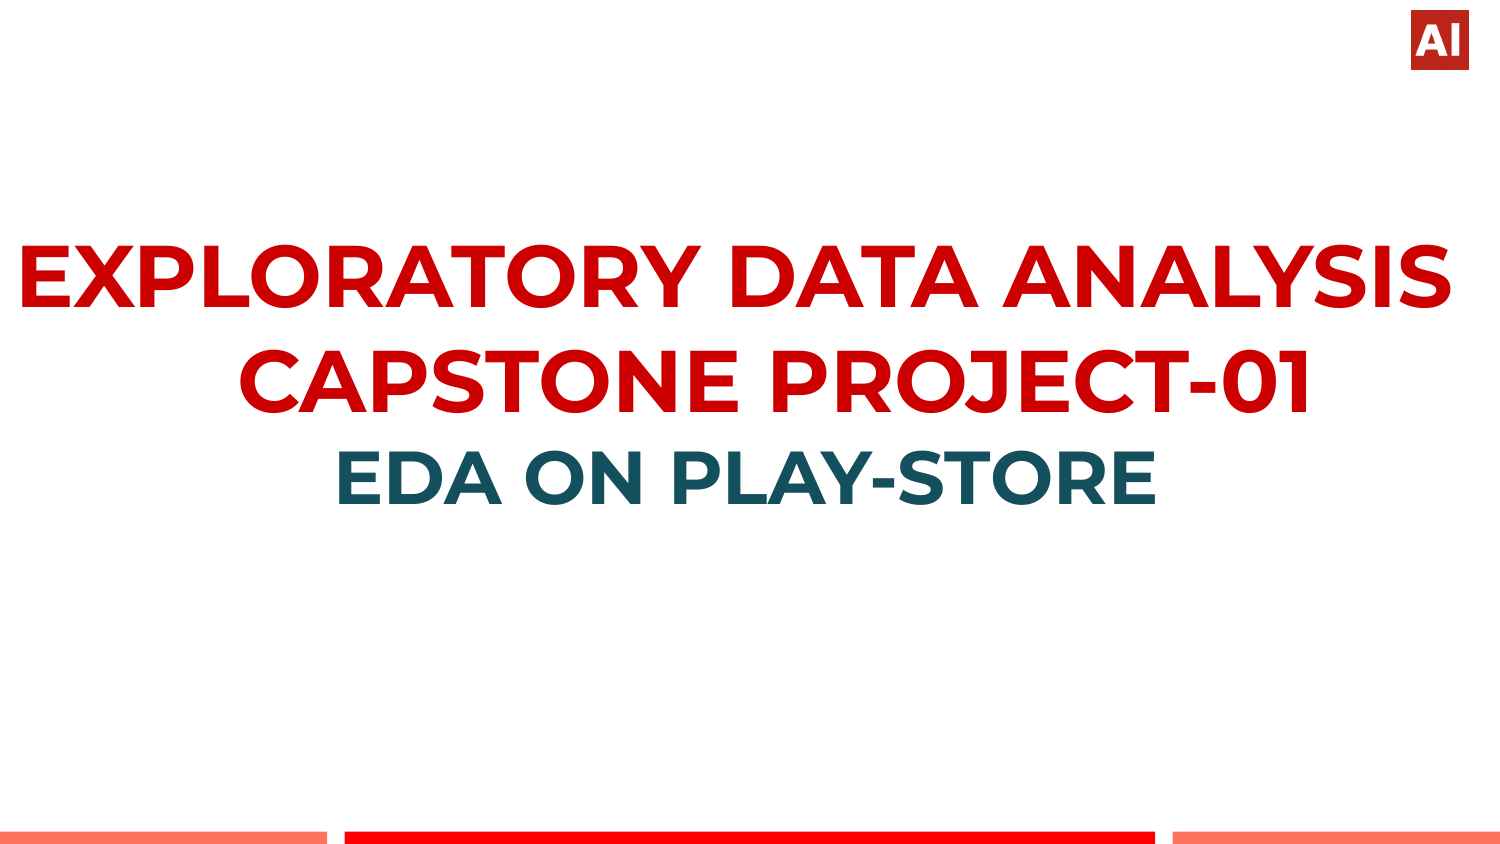

# EXPLORATORY DATA ANALYSIS CAPSTONE PROJECT-01 EDA ON PLAY-STORE